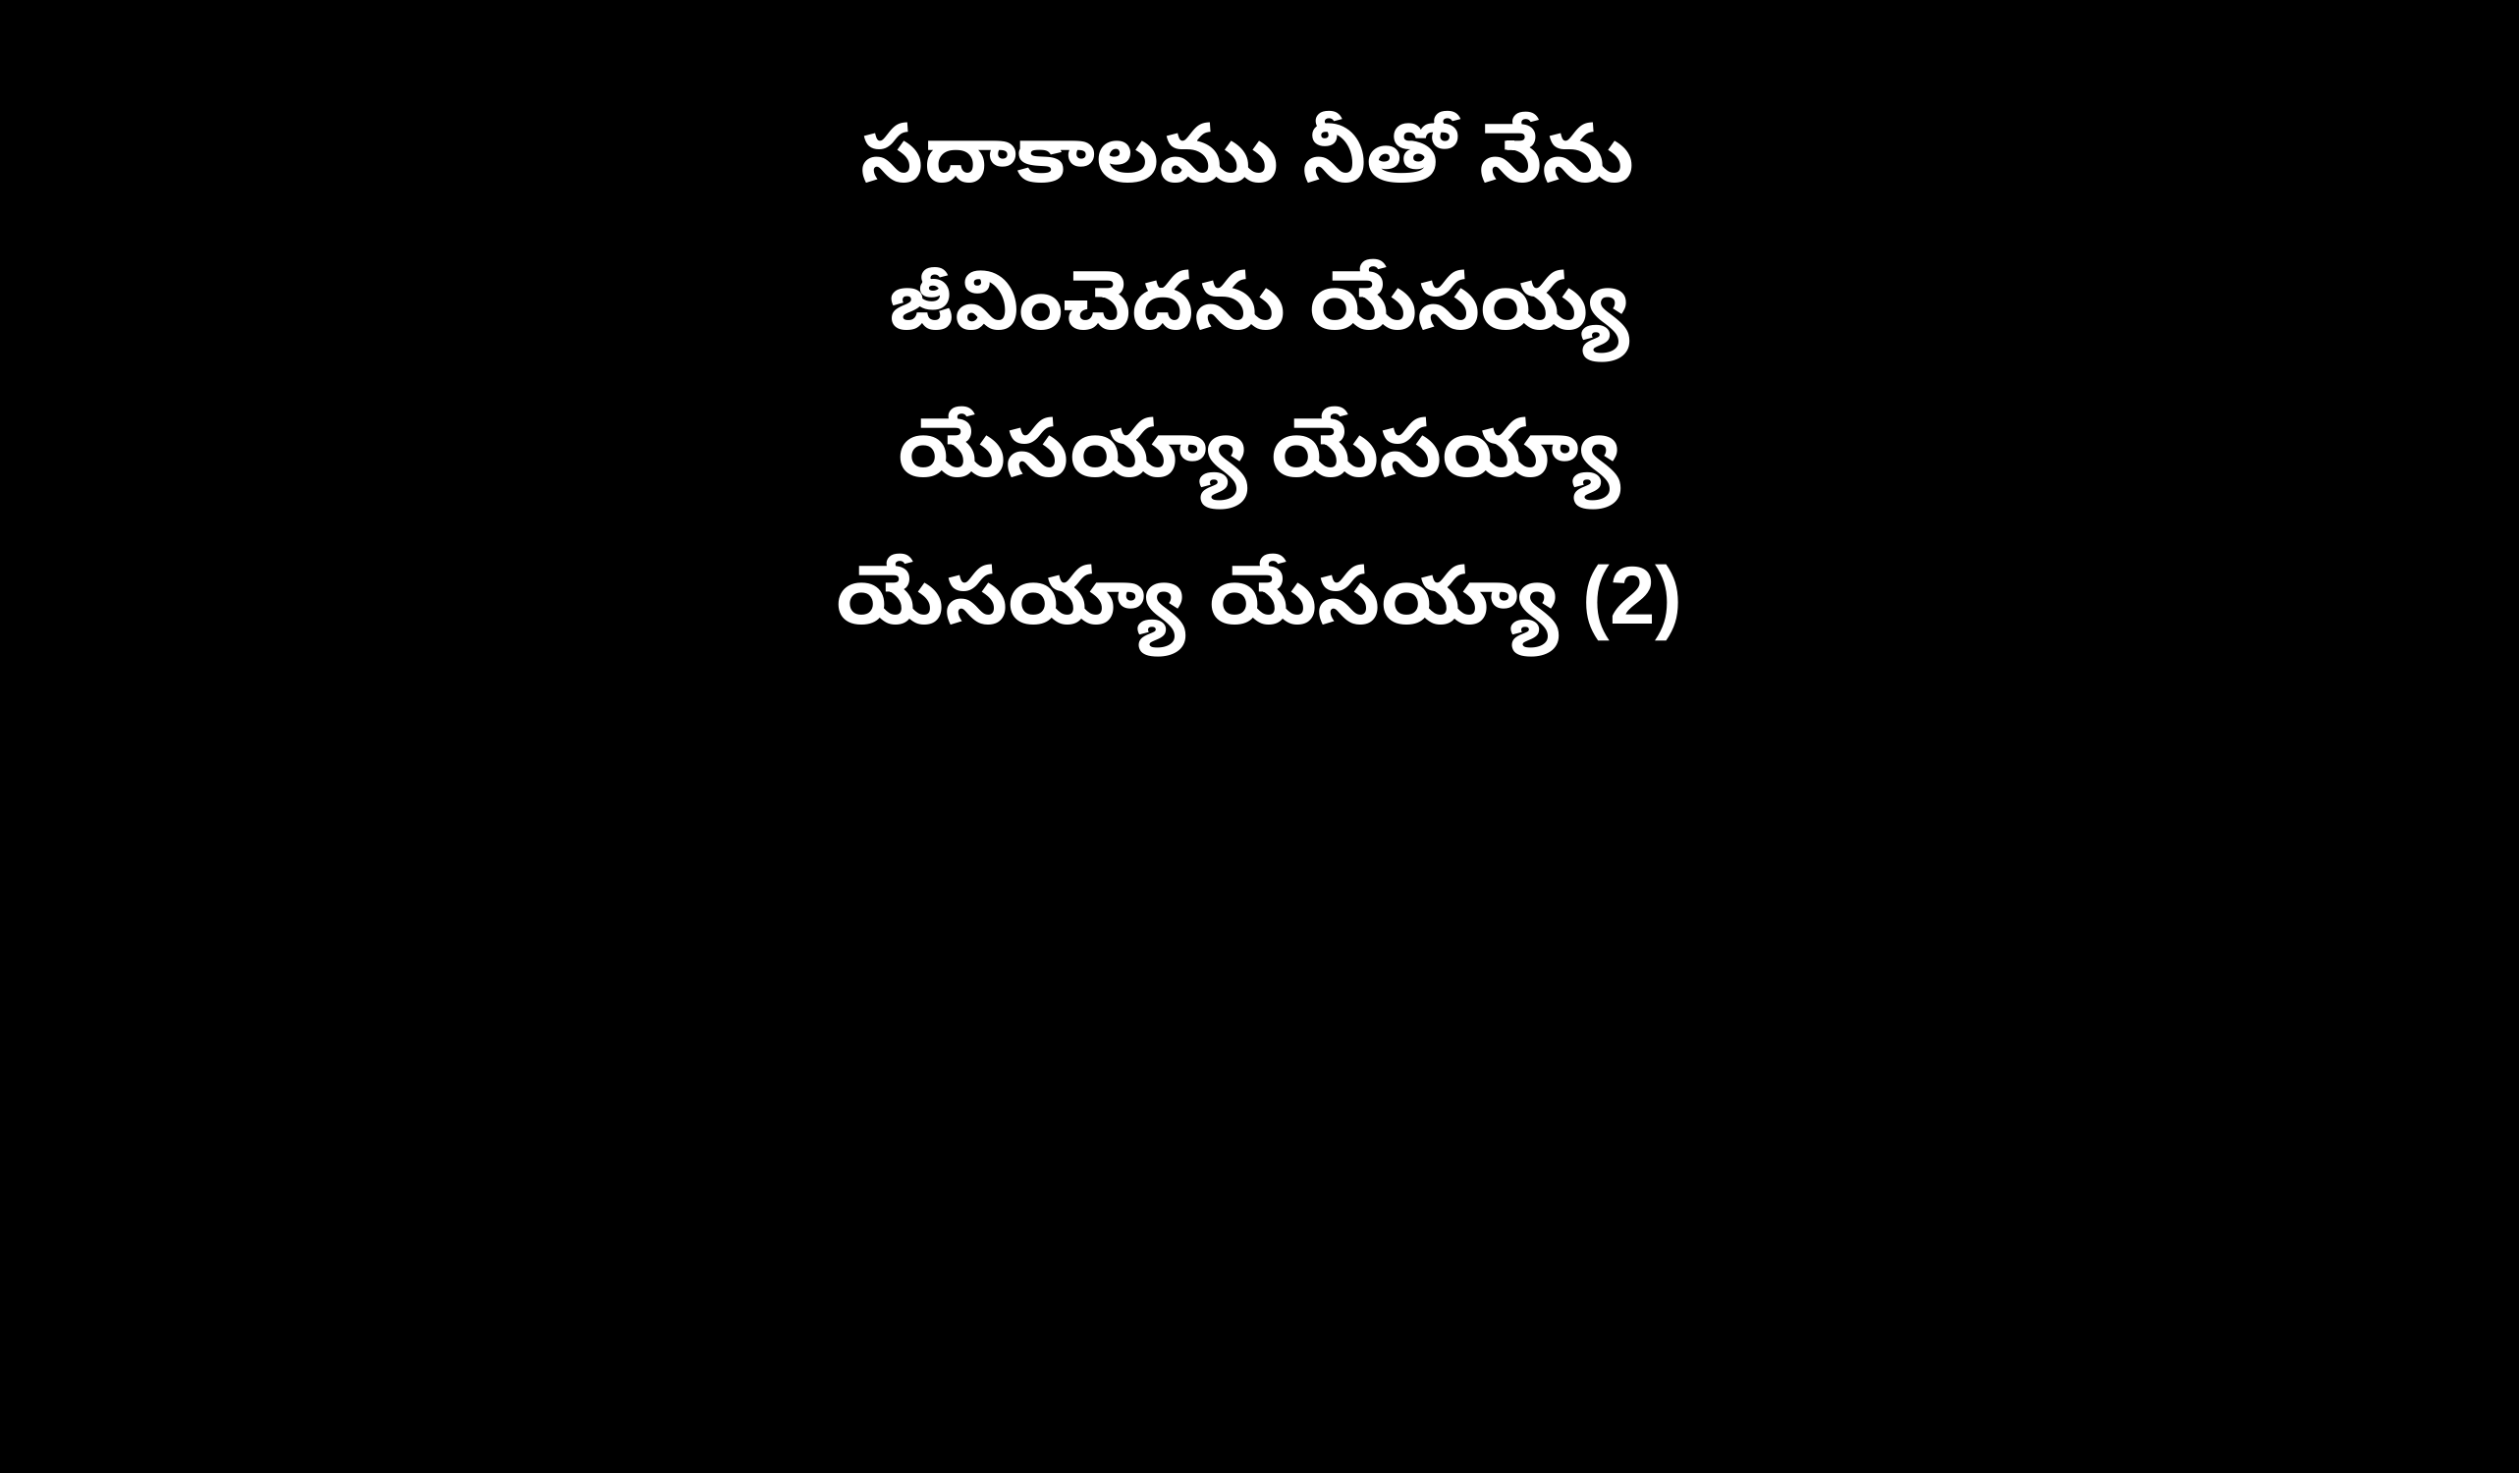

సదాకాలము నీతో నేను
జీవించెదను యేసయ్య
యేసయ్యా యేసయ్యా
యేసయ్యా యేసయ్యా (2)